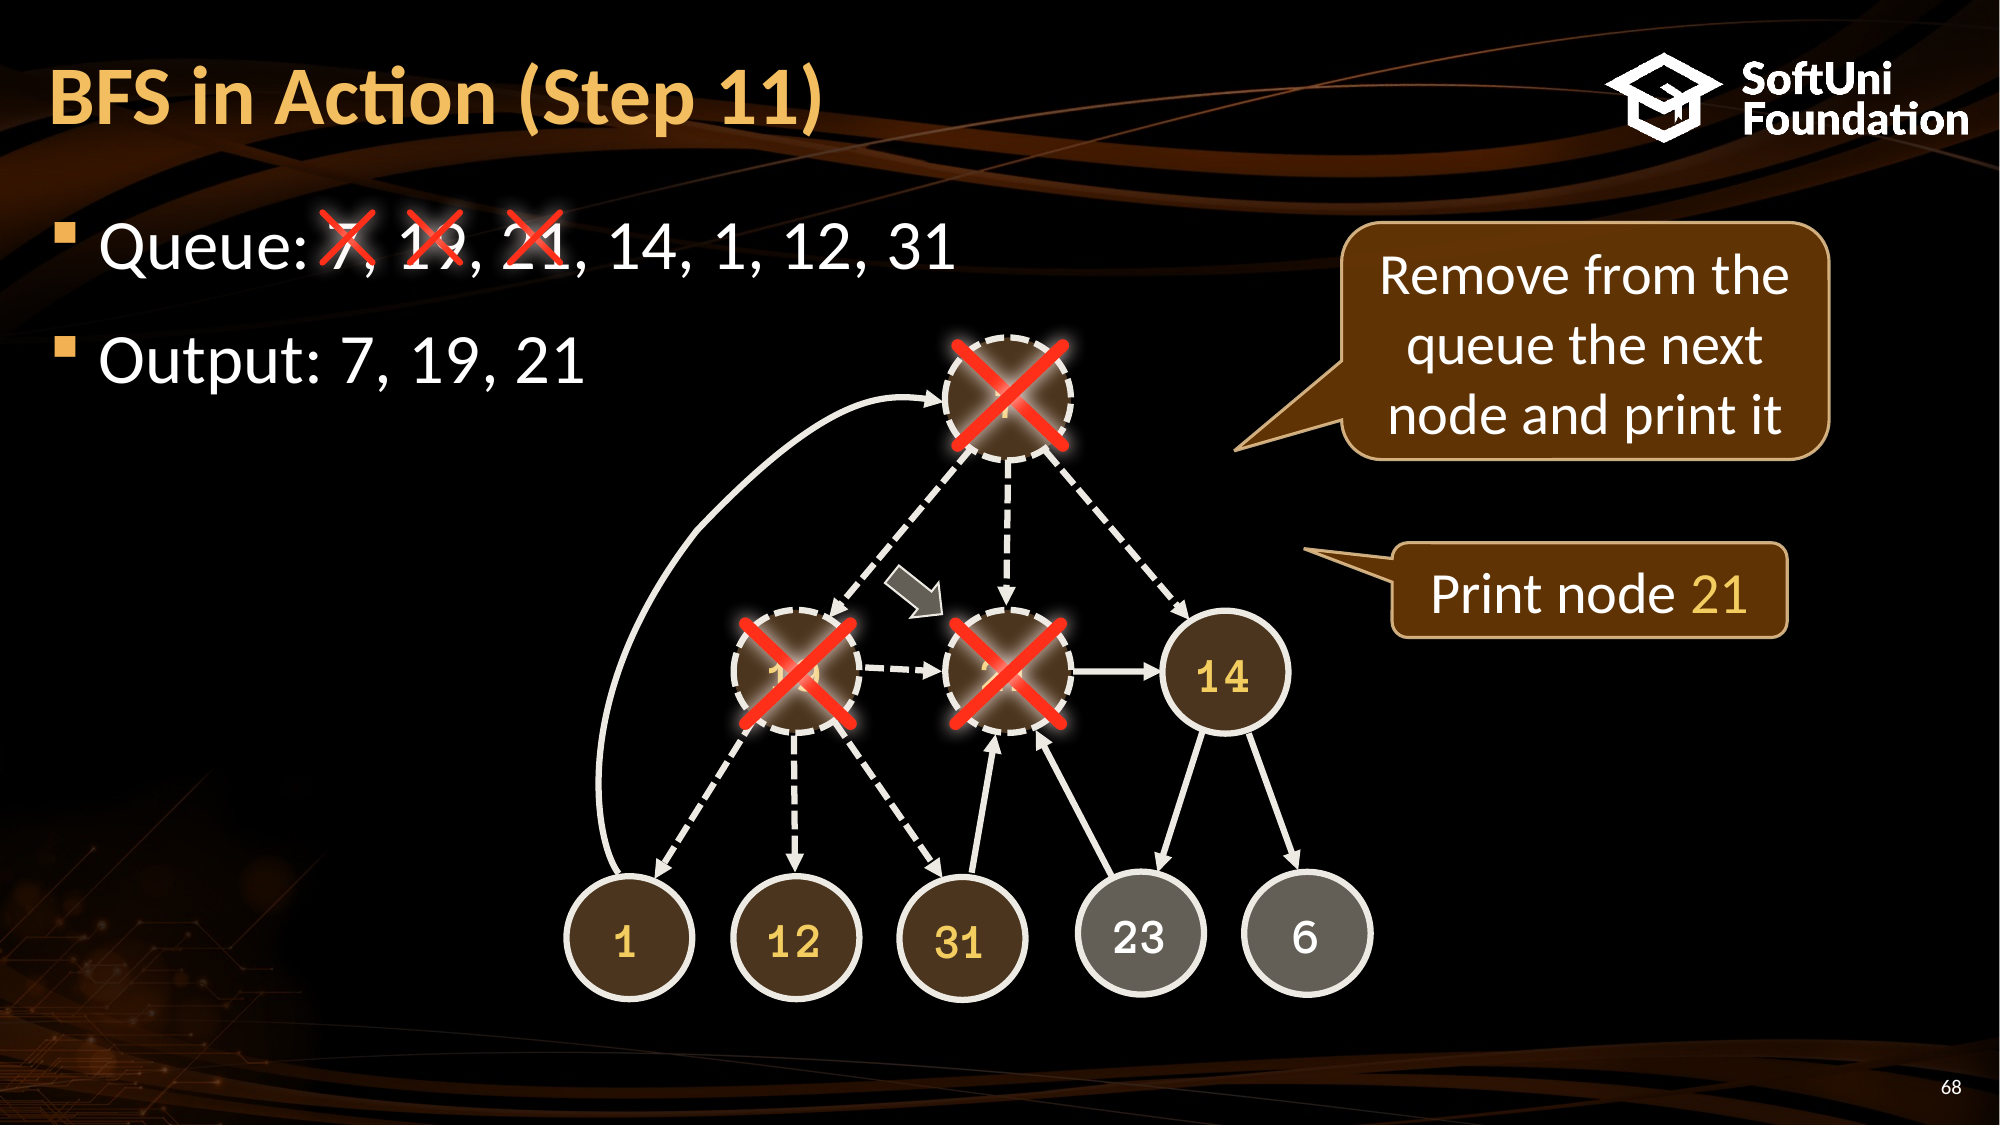

# BFS in Action (Step 11)
Queue: 7, 19, 21, 14, 1, 12, 31
Output: 7, 19, 21
Remove from the queue the next node and print it
7

21
19
14

23
6
12
1
31
Print node 21

68